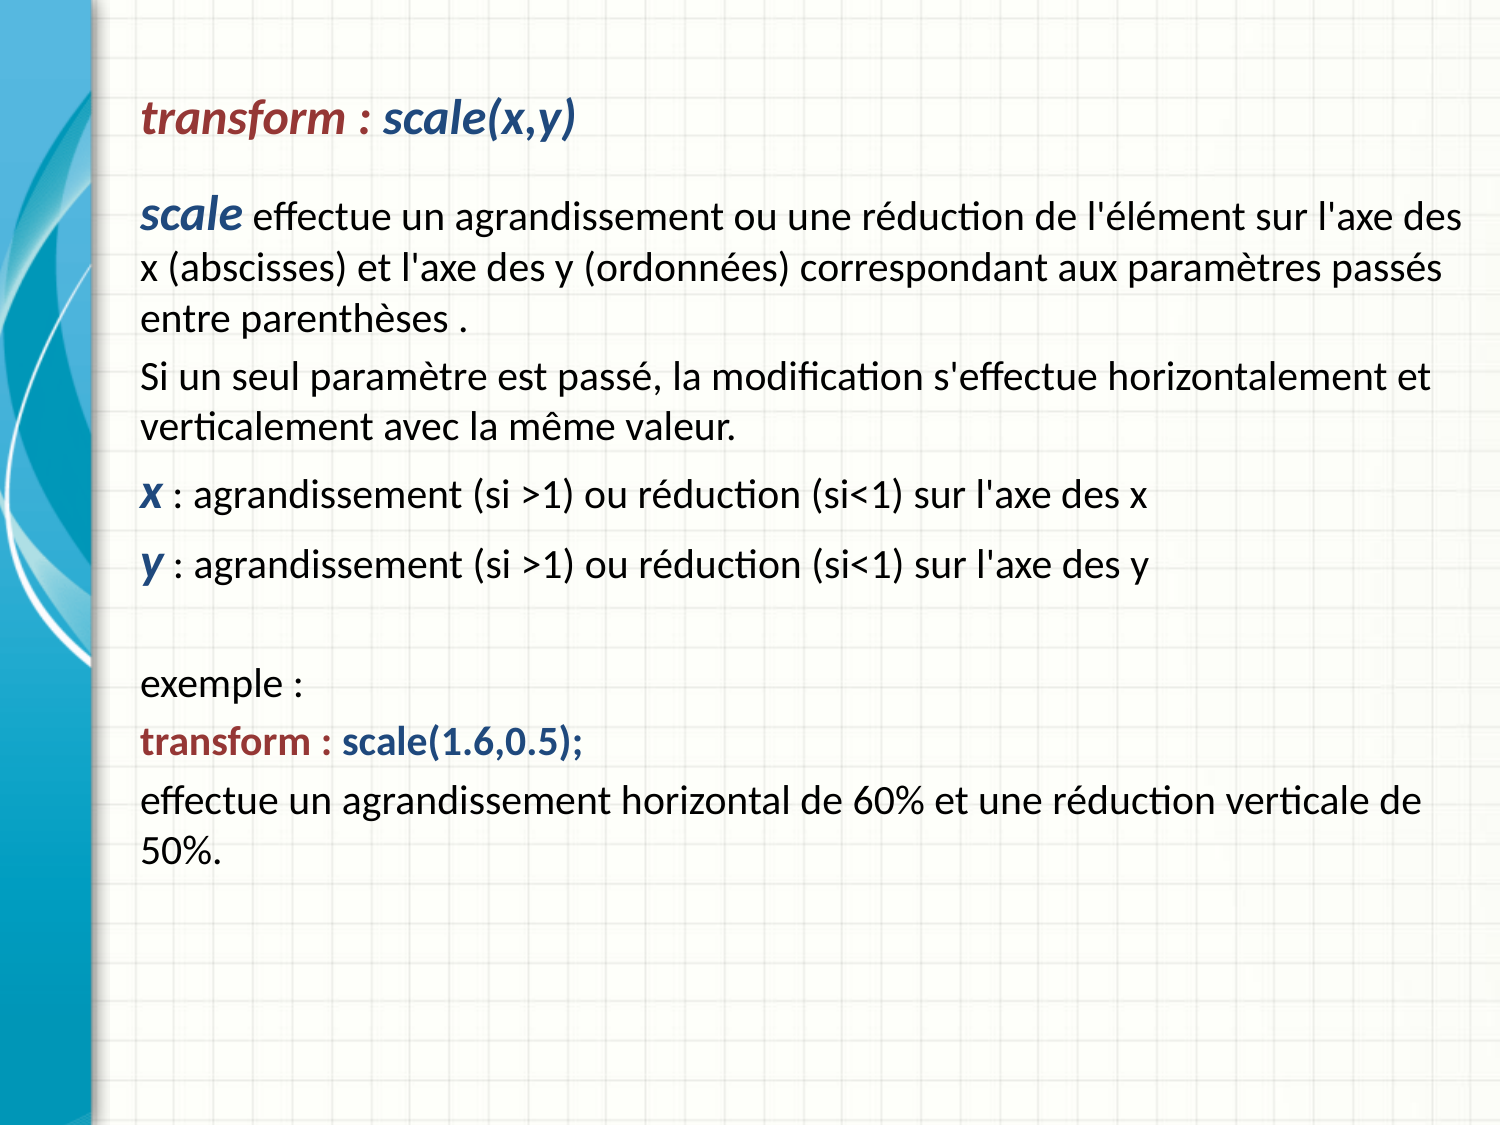

# transform : scale(x,y)
scale effectue un agrandissement ou une réduction de l'élément sur l'axe des x (abscisses) et l'axe des y (ordonnées) correspondant aux paramètres passés entre parenthèses .
Si un seul paramètre est passé, la modification s'effectue horizontalement et verticalement avec la même valeur.
x : agrandissement (si >1) ou réduction (si<1) sur l'axe des x
y : agrandissement (si >1) ou réduction (si<1) sur l'axe des y

exemple :
transform : scale(1.6,0.5);
effectue un agrandissement horizontal de 60% et une réduction verticale de 50%.